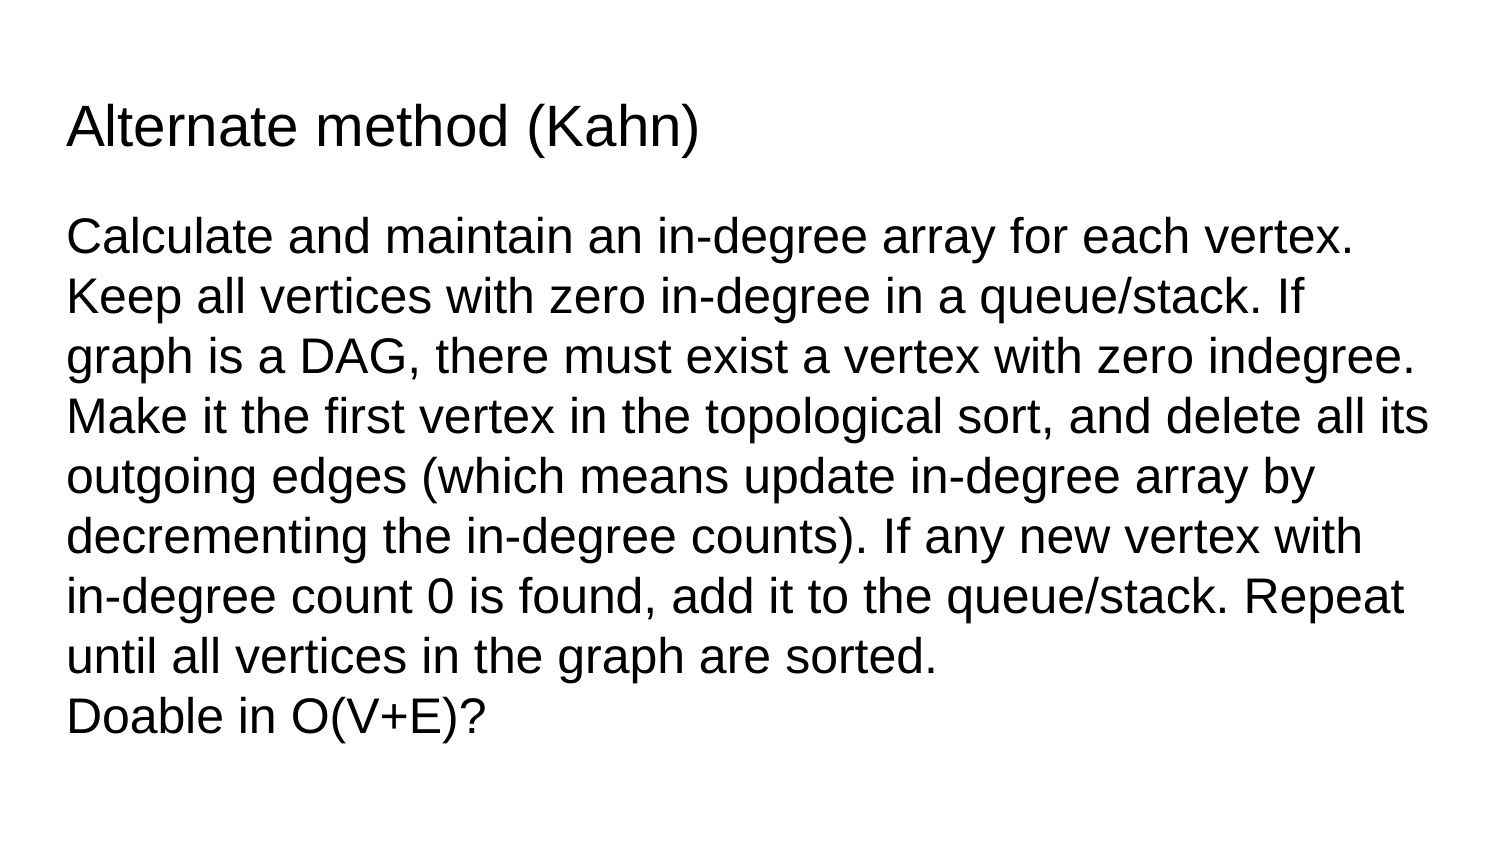

# Alternate method (Kahn)
Calculate and maintain an in-degree array for each vertex. Keep all vertices with zero in-degree in a queue/stack. If graph is a DAG, there must exist a vertex with zero indegree. Make it the first vertex in the topological sort, and delete all its outgoing edges (which means update in-degree array by decrementing the in-degree counts). If any new vertex with in-degree count 0 is found, add it to the queue/stack. Repeat until all vertices in the graph are sorted.
Doable in O(V+E)?